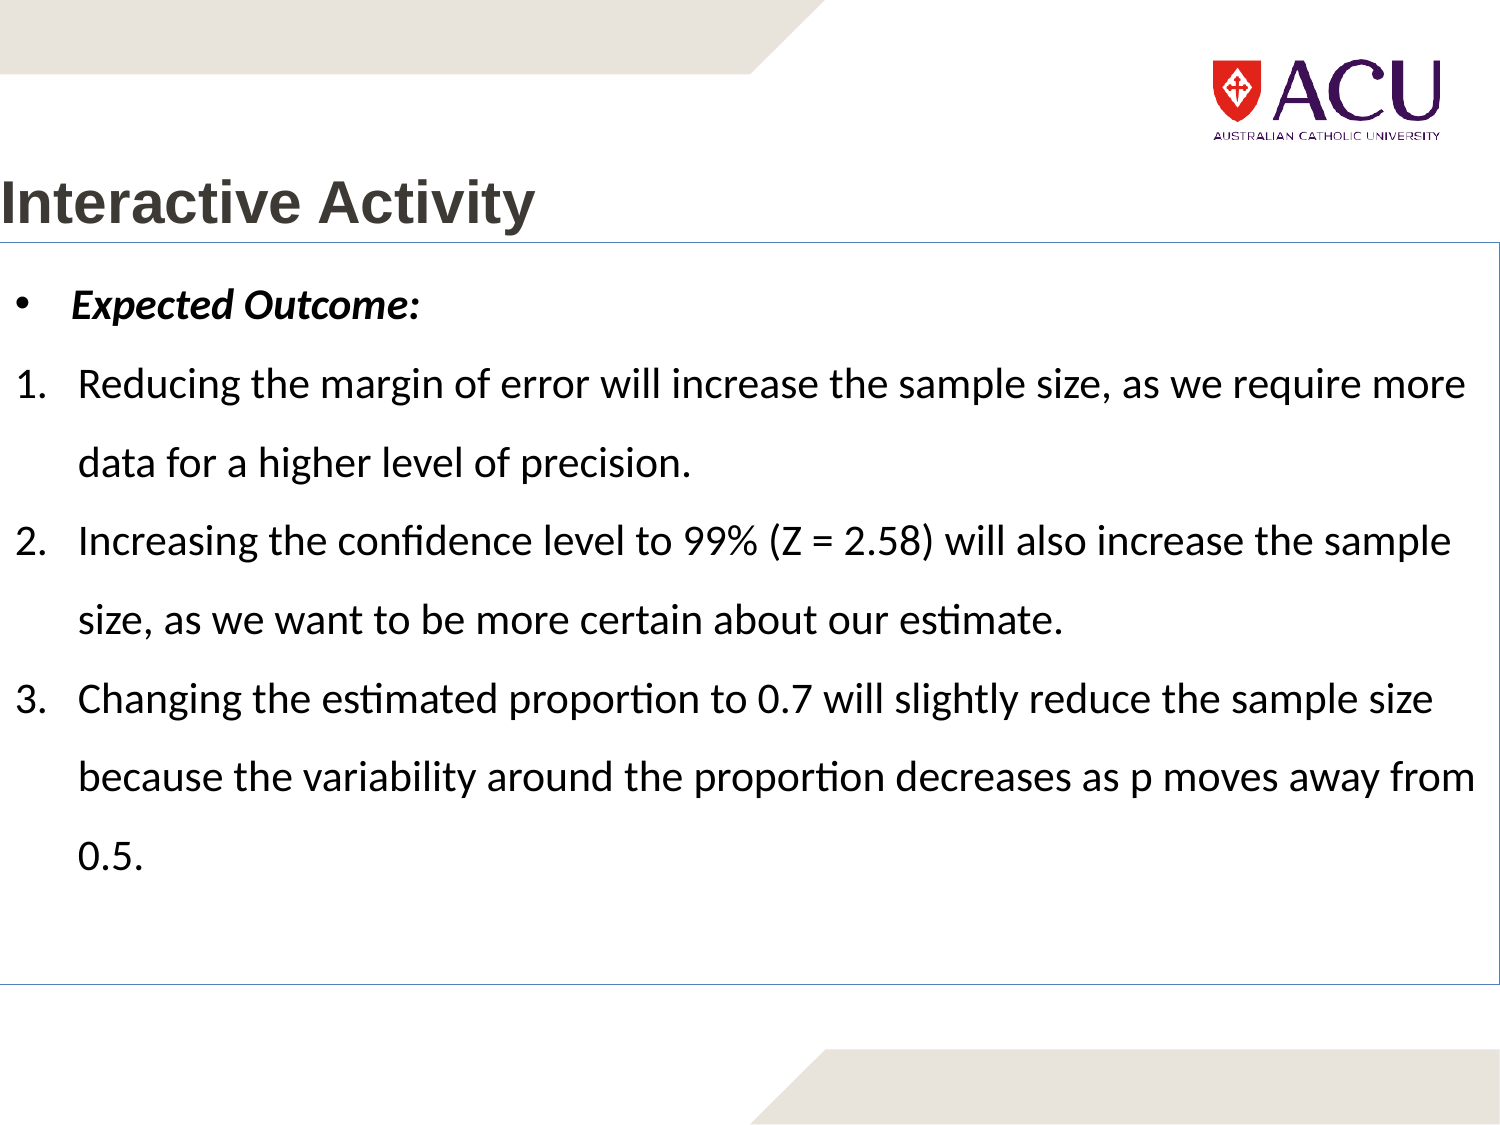

# Interactive Activity
Expected Outcome:
Reducing the margin of error will increase the sample size, as we require more data for a higher level of precision.
Increasing the confidence level to 99% (Z = 2.58) will also increase the sample size, as we want to be more certain about our estimate.
Changing the estimated proportion to 0.7 will slightly reduce the sample size because the variability around the proportion decreases as p moves away from 0.5.